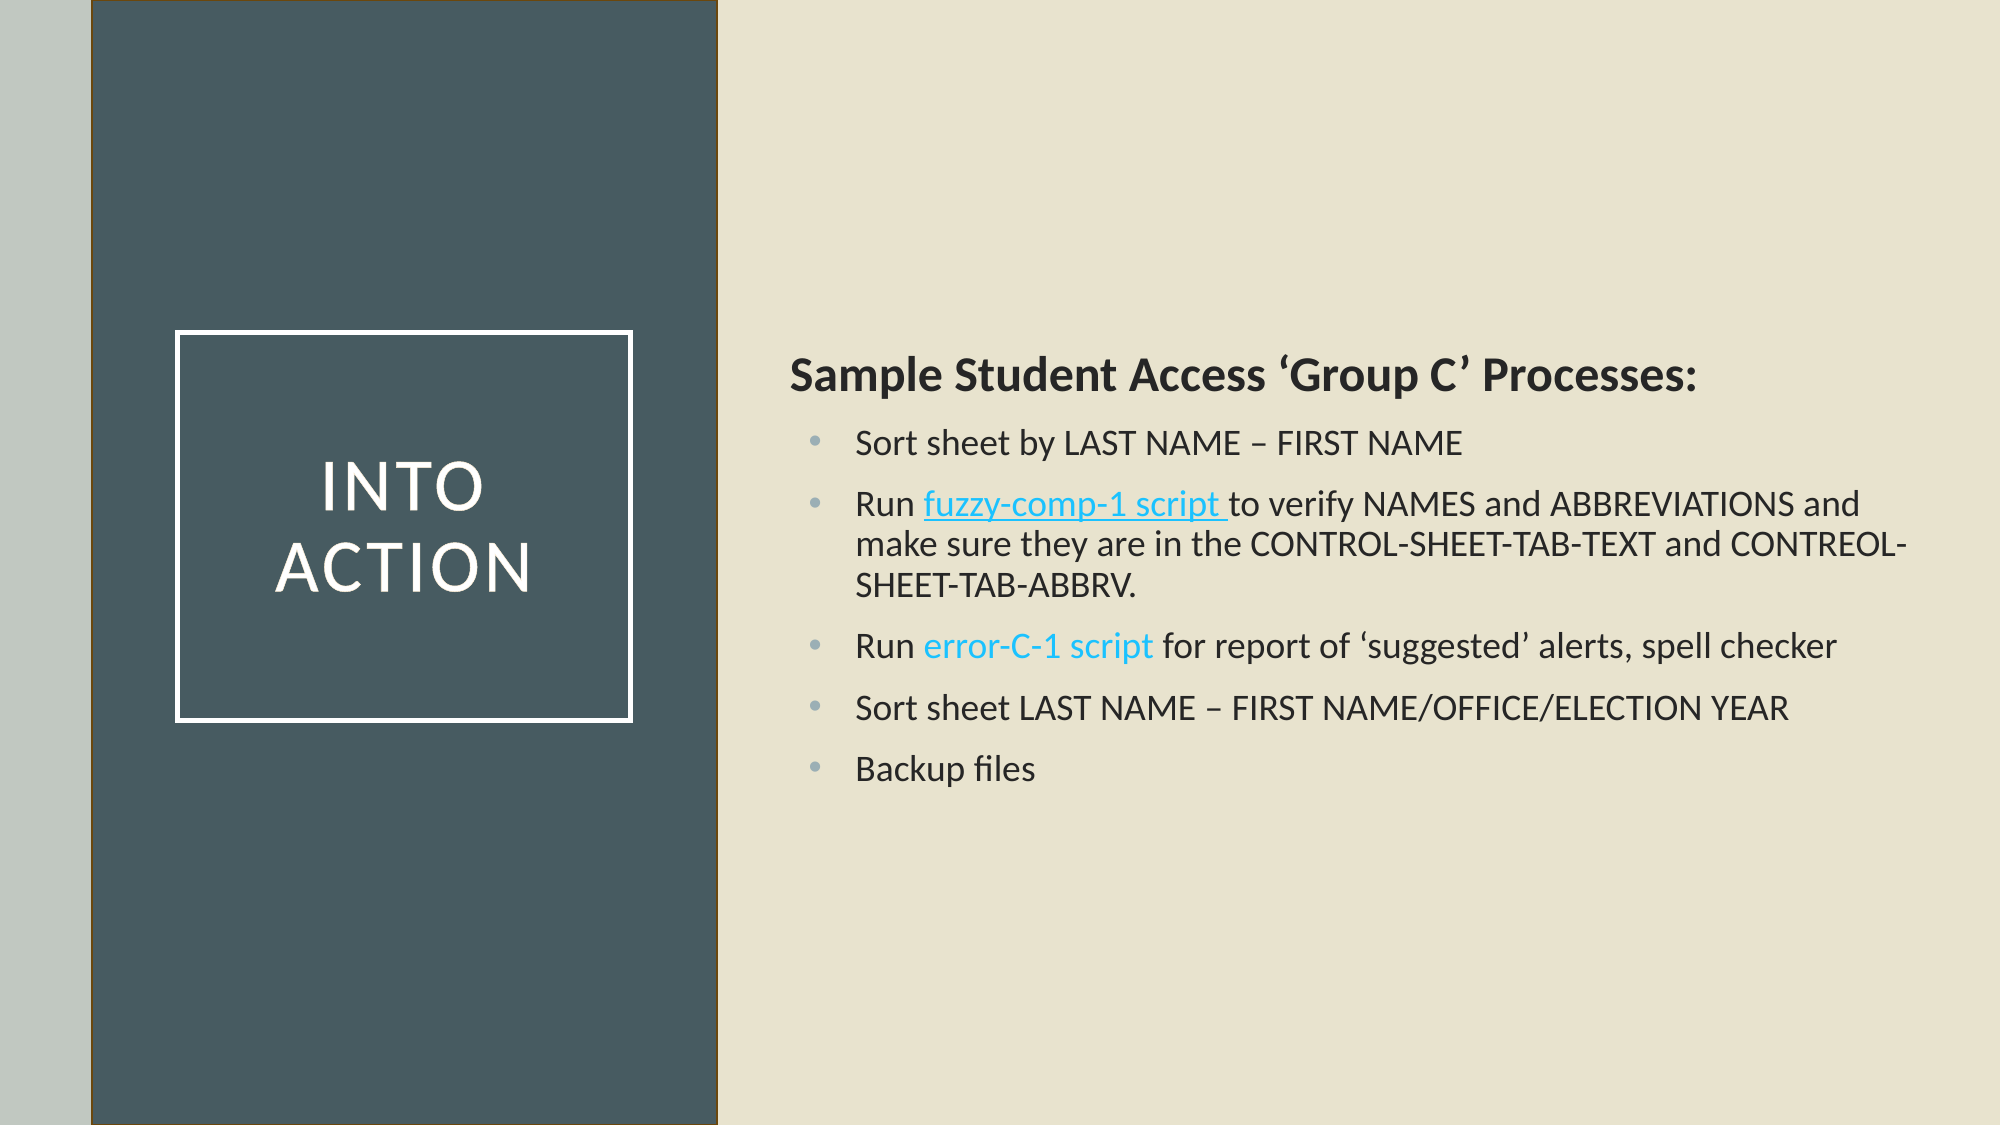

Sample Student Access ‘Group C’ Processes:
Sort sheet by LAST NAME – FIRST NAME
Run fuzzy-comp-1 script to verify NAMES and ABBREVIATIONS and make sure they are in the CONTROL-SHEET-TAB-TEXT and CONTREOL-SHEET-TAB-ABBRV.
Run error-C-1 script for report of ‘suggested’ alerts, spell checker
Sort sheet LAST NAME – FIRST NAME/OFFICE/ELECTION YEAR
Backup files
# Into action